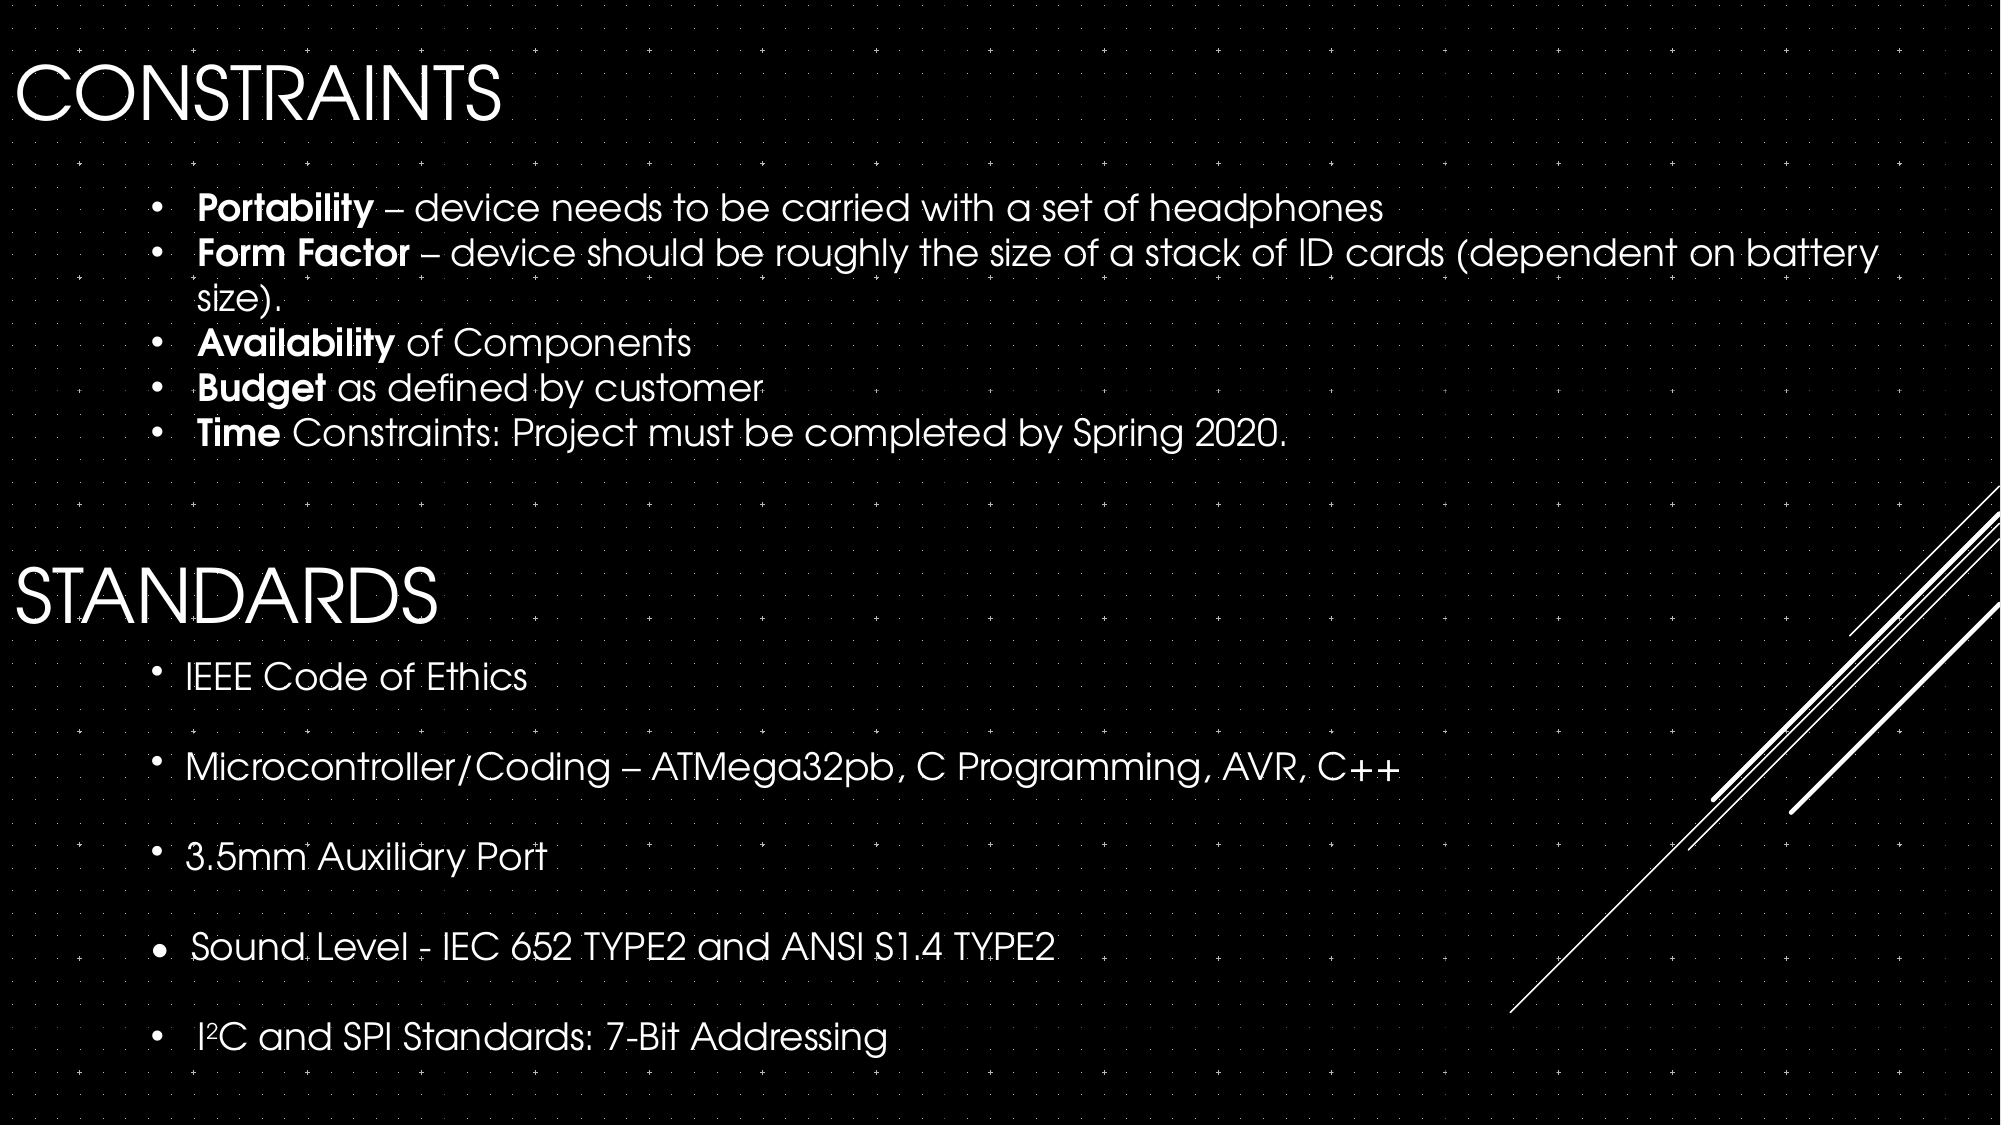

# Constraints
Portability – device needs to be carried with a set of headphones
Form Factor – device should be roughly the size of a stack of ID cards (dependent on battery size).
Availability of Components
Budget as defined by customer
Time Constraints: Project must be completed by Spring 2020.

Standards

  IEEE Code of Ethics

  Microcontroller/Coding – ATMega32pb, C Programming, AVR, C++

​  3.5mm Auxiliary Port

•  Sound Level - IEC 652 TYPE2 and ANSI S1.4 TYPE2

I2C and SPI Standards: 7-Bit Addressing